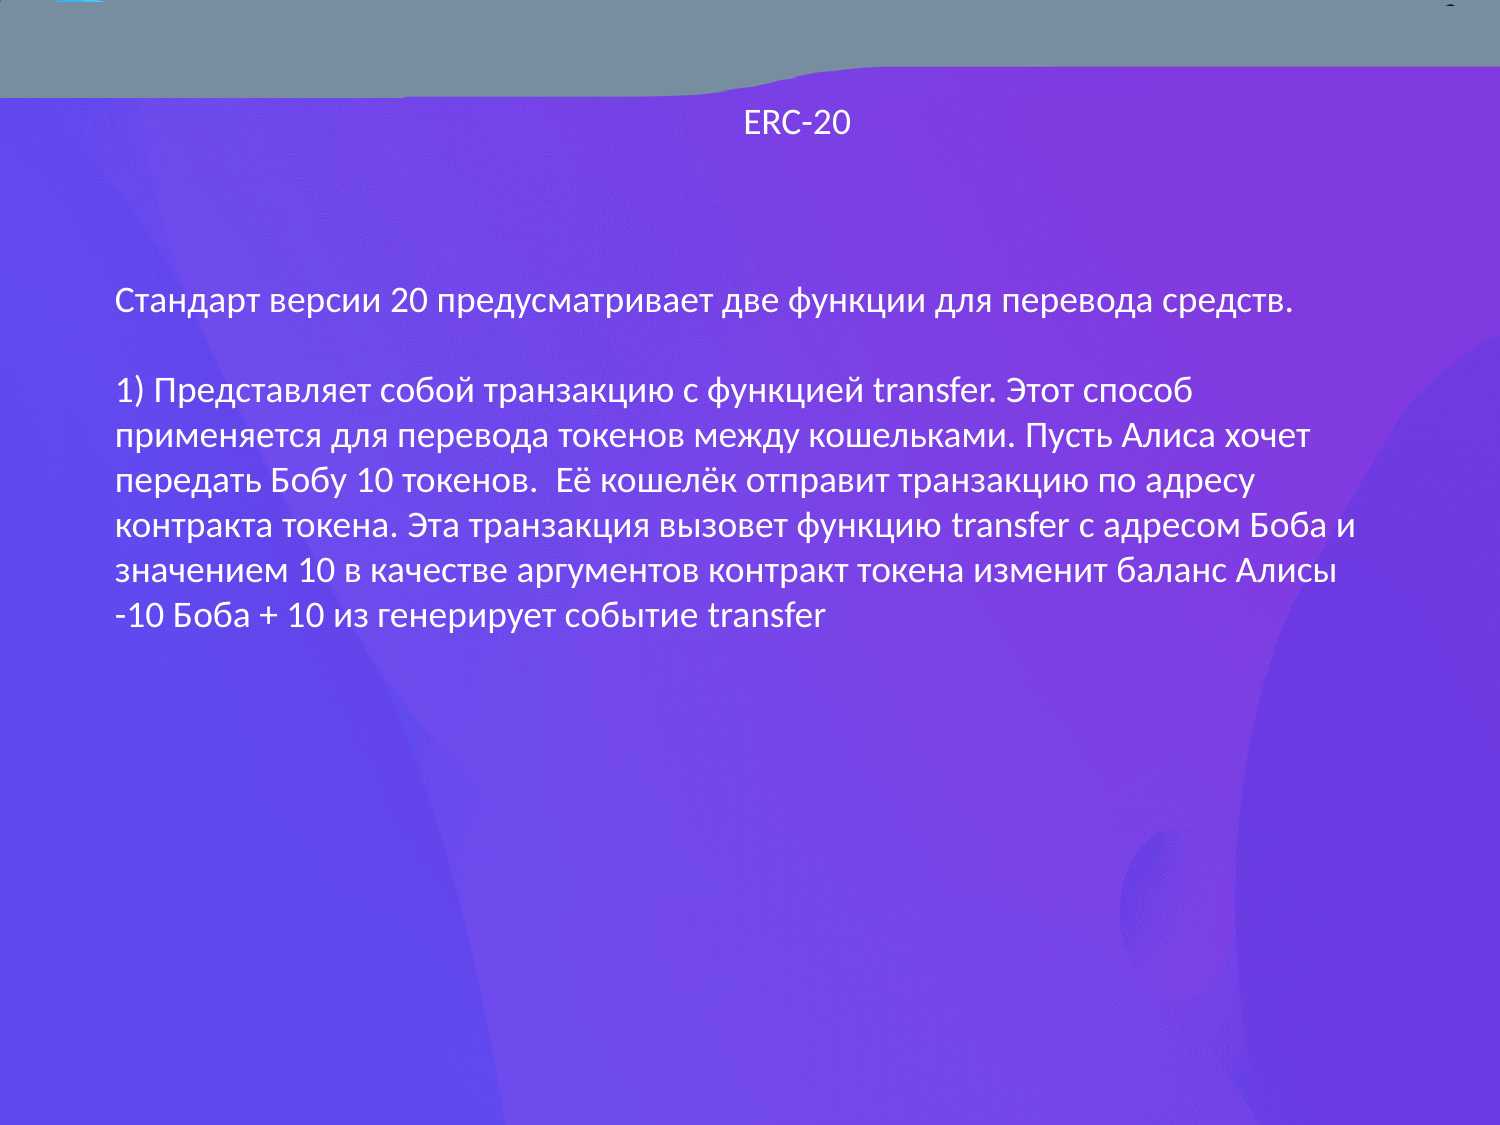

ERC-20
Стандарт версии 20 предусматривает две функции для перевода средств.

1) Представляет собой транзакцию с функцией transfer. Этот способ применяется для перевода токенов между кошельками. Пусть Алиса хочет передать Бобу 10 токенов.  Её кошелёк отправит транзакцию по адресу контракта токена. Эта транзакция вызовет функцию transfer с адресом Боба и значением 10 в качестве аргументов контракт токена изменит баланс Алисы
-10 Боба + 10 из генерирует событие transfer